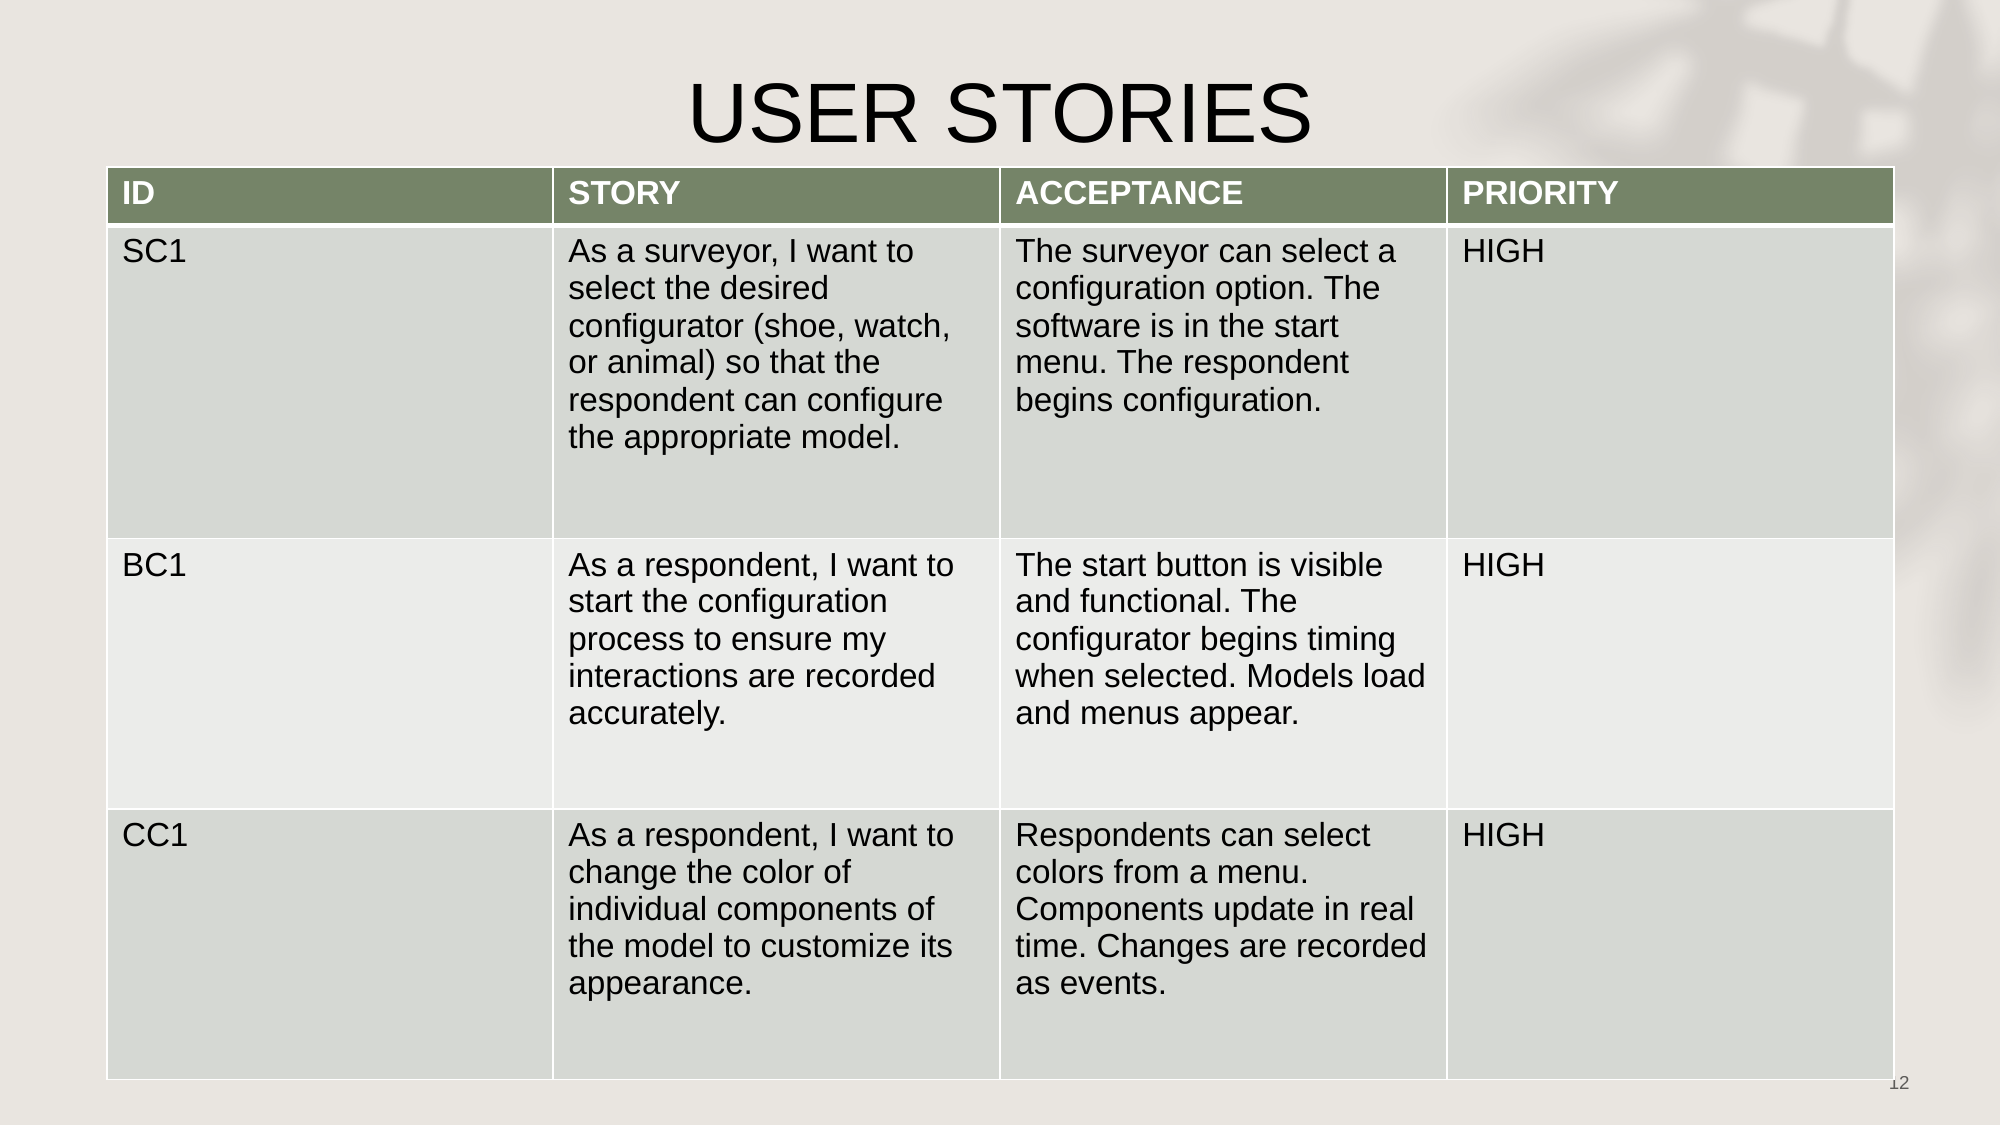

# USER STORIES
| ID | STORY | ACCEPTANCE | PRIORITY |
| --- | --- | --- | --- |
| SC1 | As a surveyor, I want to select the desired configurator (shoe, watch, or animal) so that the respondent can configure the appropriate model. | The surveyor can select a configuration option. The software is in the start menu. The respondent begins configuration. | HIGH |
| BC1 | As a respondent, I want to start the configuration process to ensure my interactions are recorded accurately. | The start button is visible and functional. The configurator begins timing when selected. Models load and menus appear. | HIGH |
| CC1 | As a respondent, I want to change the color of individual components of the model to customize its appearance. | Respondents can select colors from a menu. Components update in real time. Changes are recorded as events. | HIGH |
12